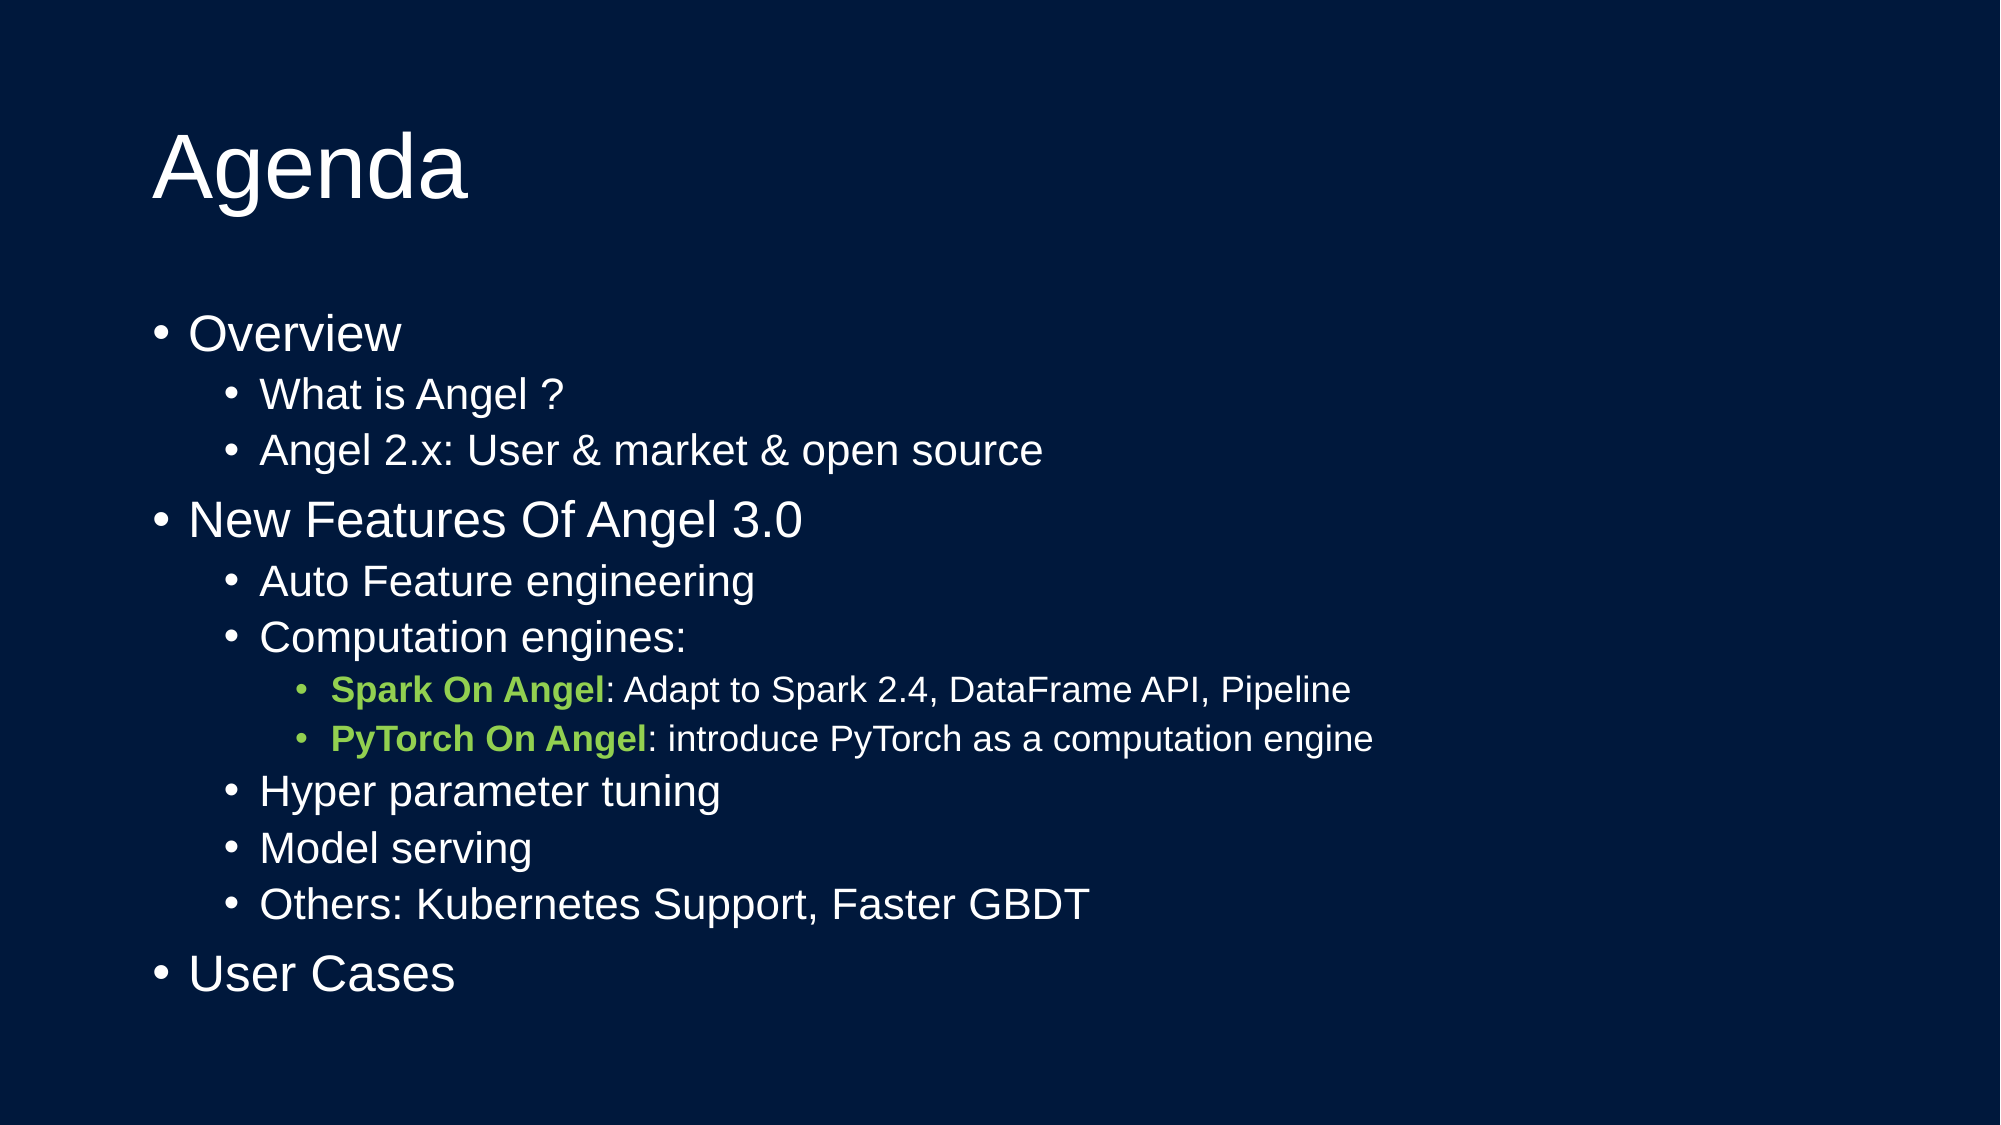

# Agenda
Overview
What is Angel ?
Angel 2.x: User & market & open source
New Features Of Angel 3.0
Auto Feature engineering
Computation engines:
Spark On Angel: Adapt to Spark 2.4, DataFrame API, Pipeline
PyTorch On Angel: introduce PyTorch as a computation engine
Hyper parameter tuning
Model serving
Others: Kubernetes Support, Faster GBDT
User Cases